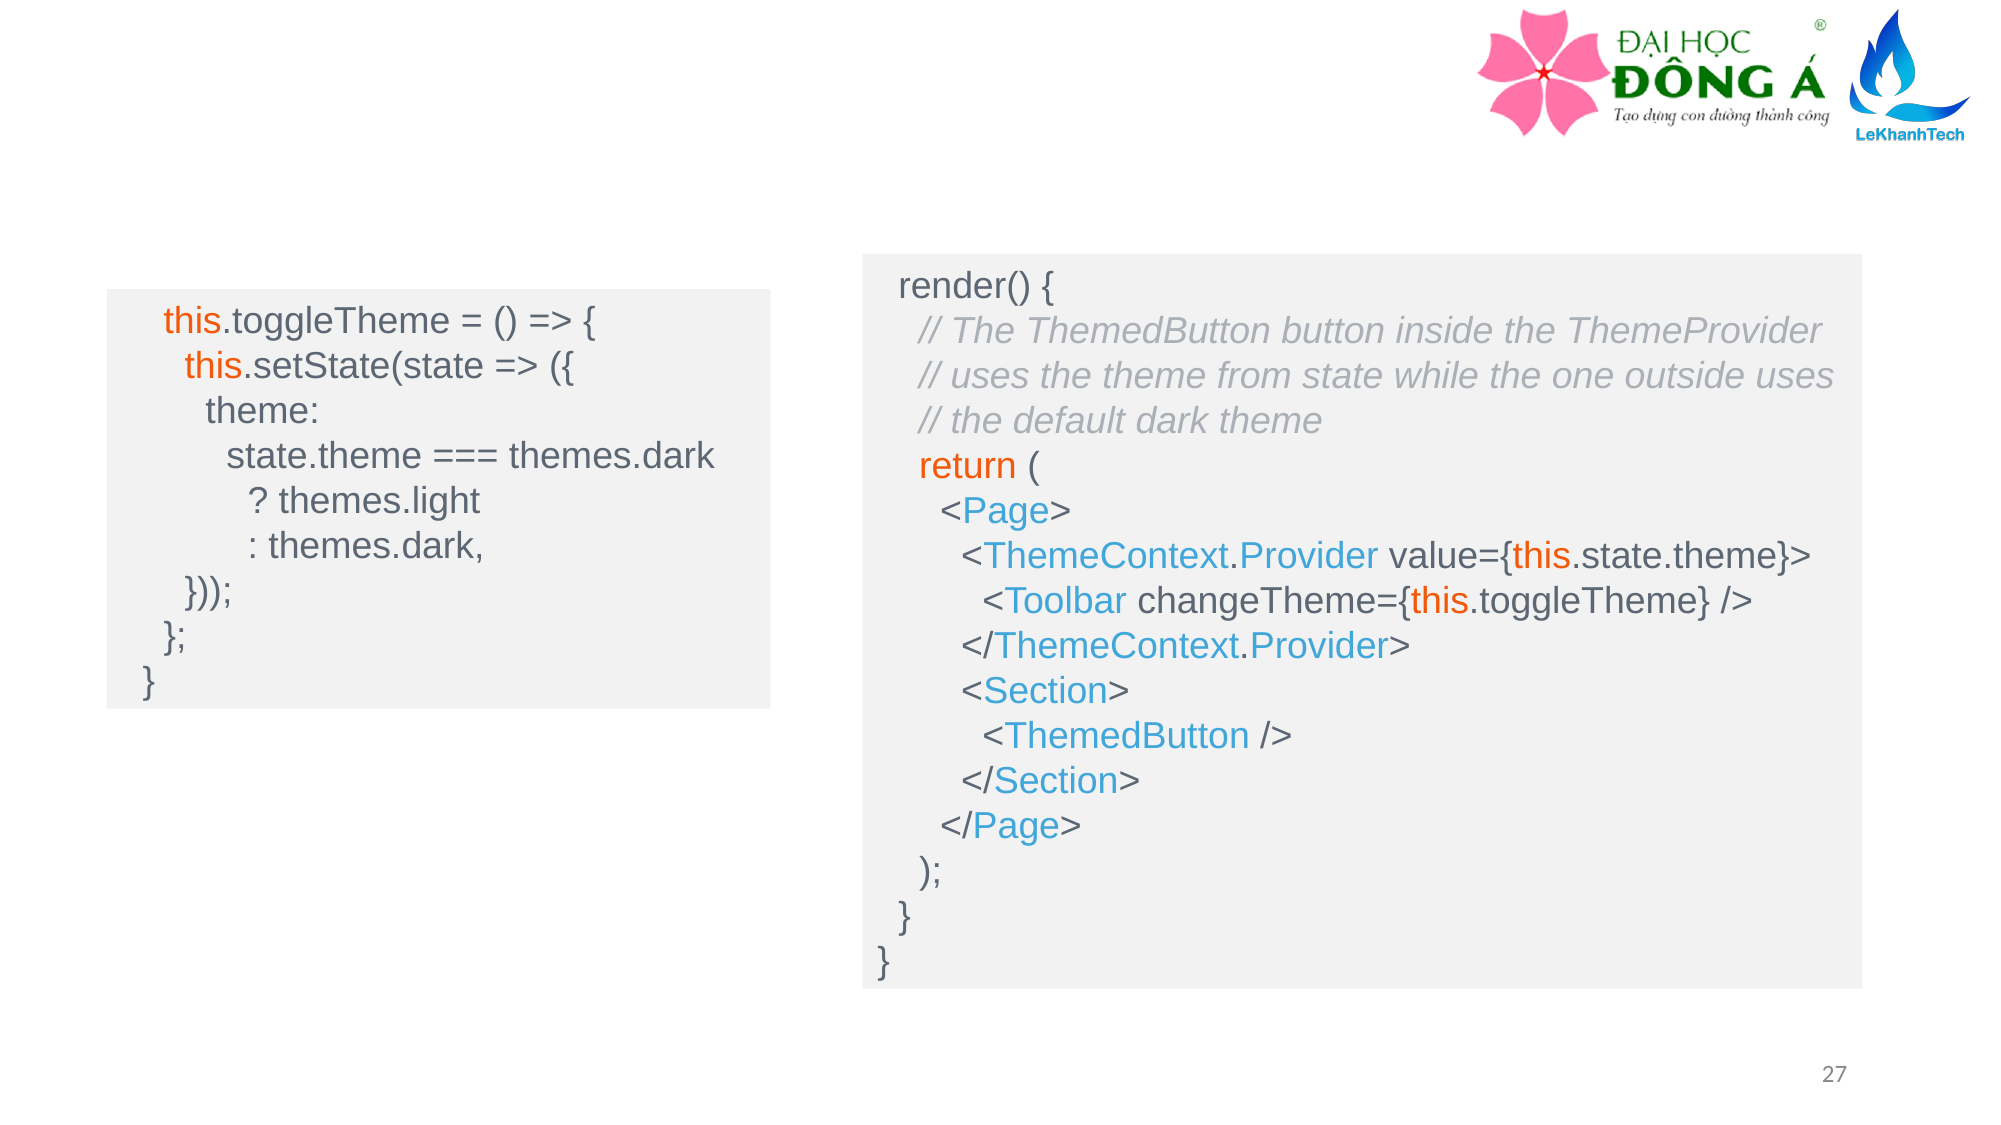

render() {
    // The ThemedButton button inside the ThemeProvider
    // uses the theme from state while the one outside uses
    // the default dark theme
    return (
      <Page>
        <ThemeContext.Provider value={this.state.theme}>
          <Toolbar changeTheme={this.toggleTheme} />
        </ThemeContext.Provider>
        <Section>
          <ThemedButton />
        </Section>
      </Page>
    );
  }
}
    this.toggleTheme = () => {
      this.setState(state => ({
        theme:
          state.theme === themes.dark
            ? themes.light
            : themes.dark,
      }));
    };
  }
27